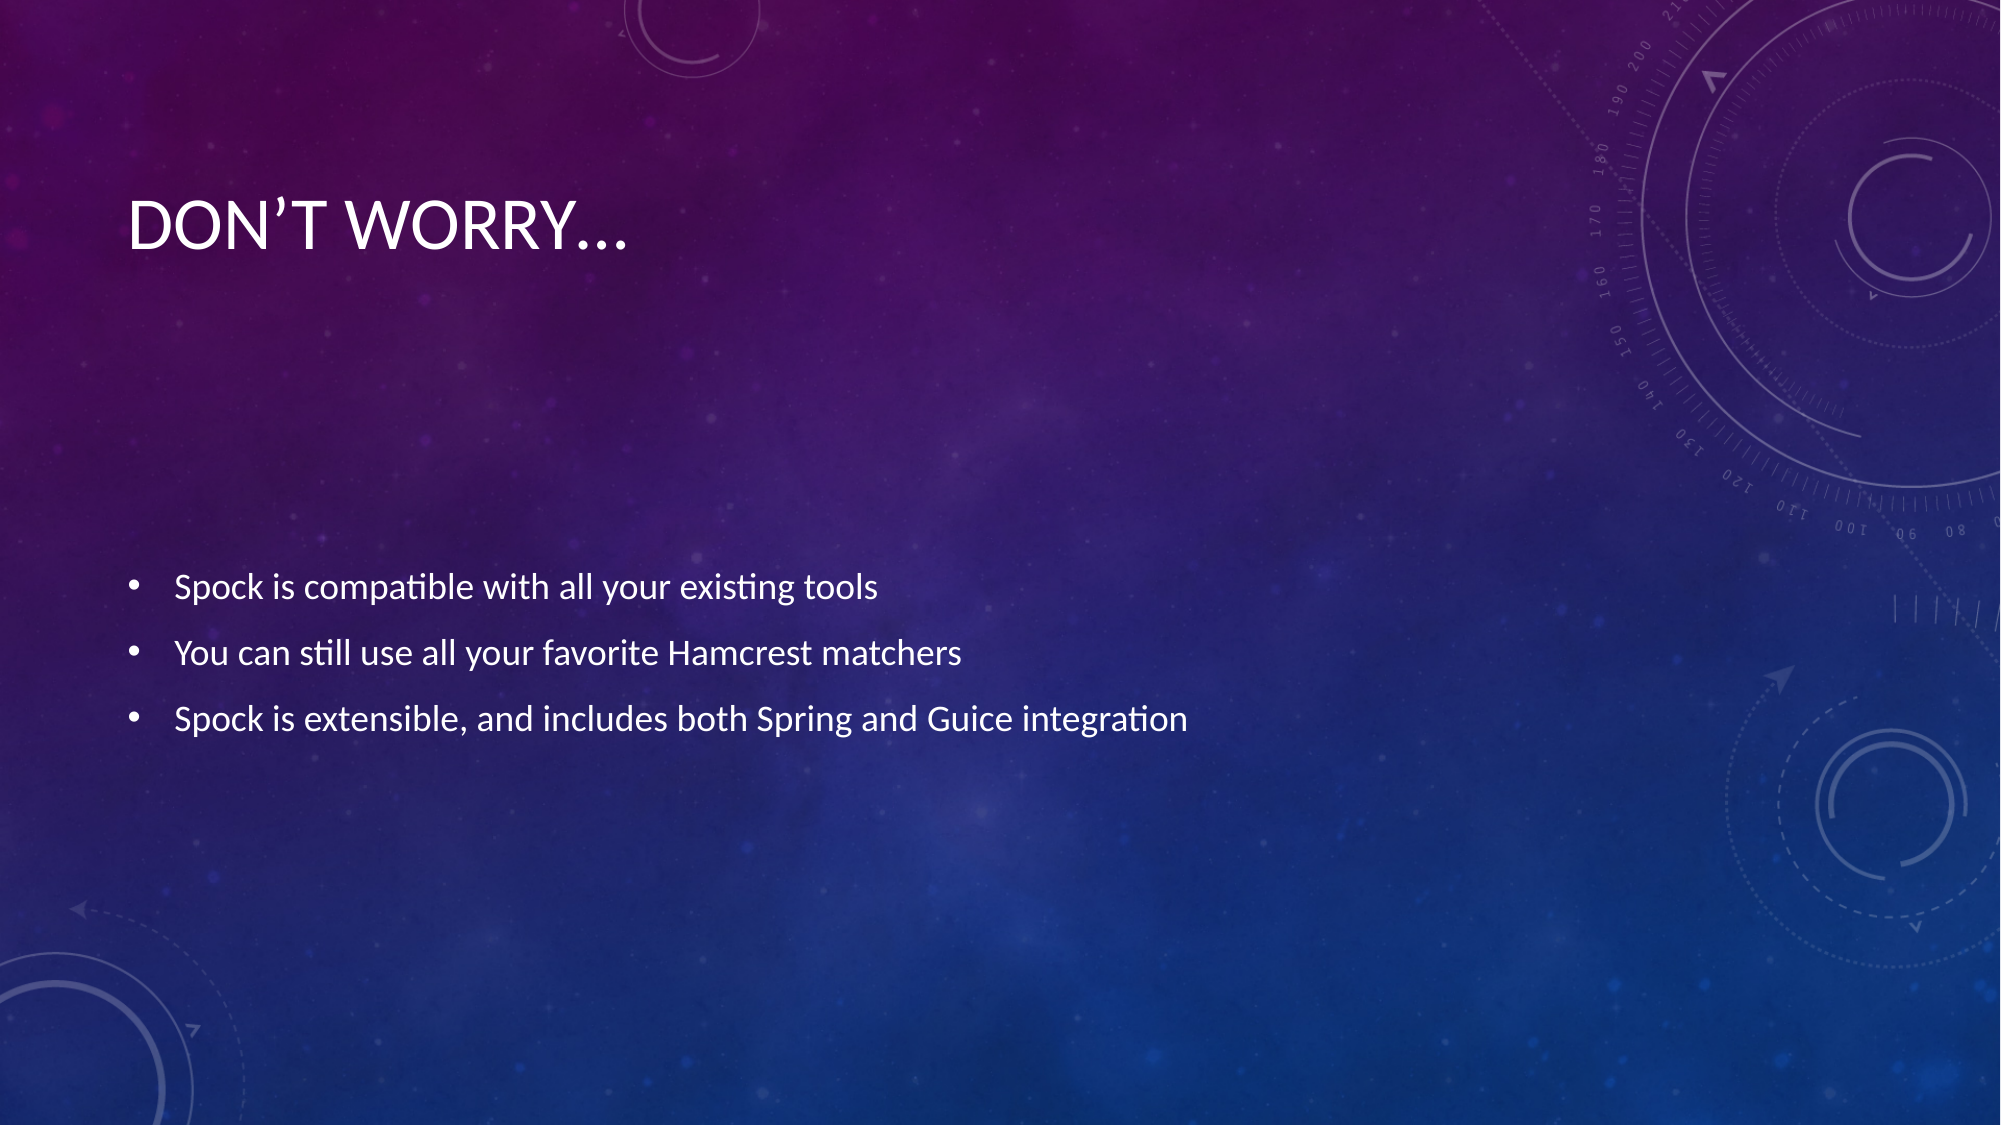

# Don’t worry…
Spock is compatible with all your existing tools
You can still use all your favorite Hamcrest matchers
Spock is extensible, and includes both Spring and Guice integration